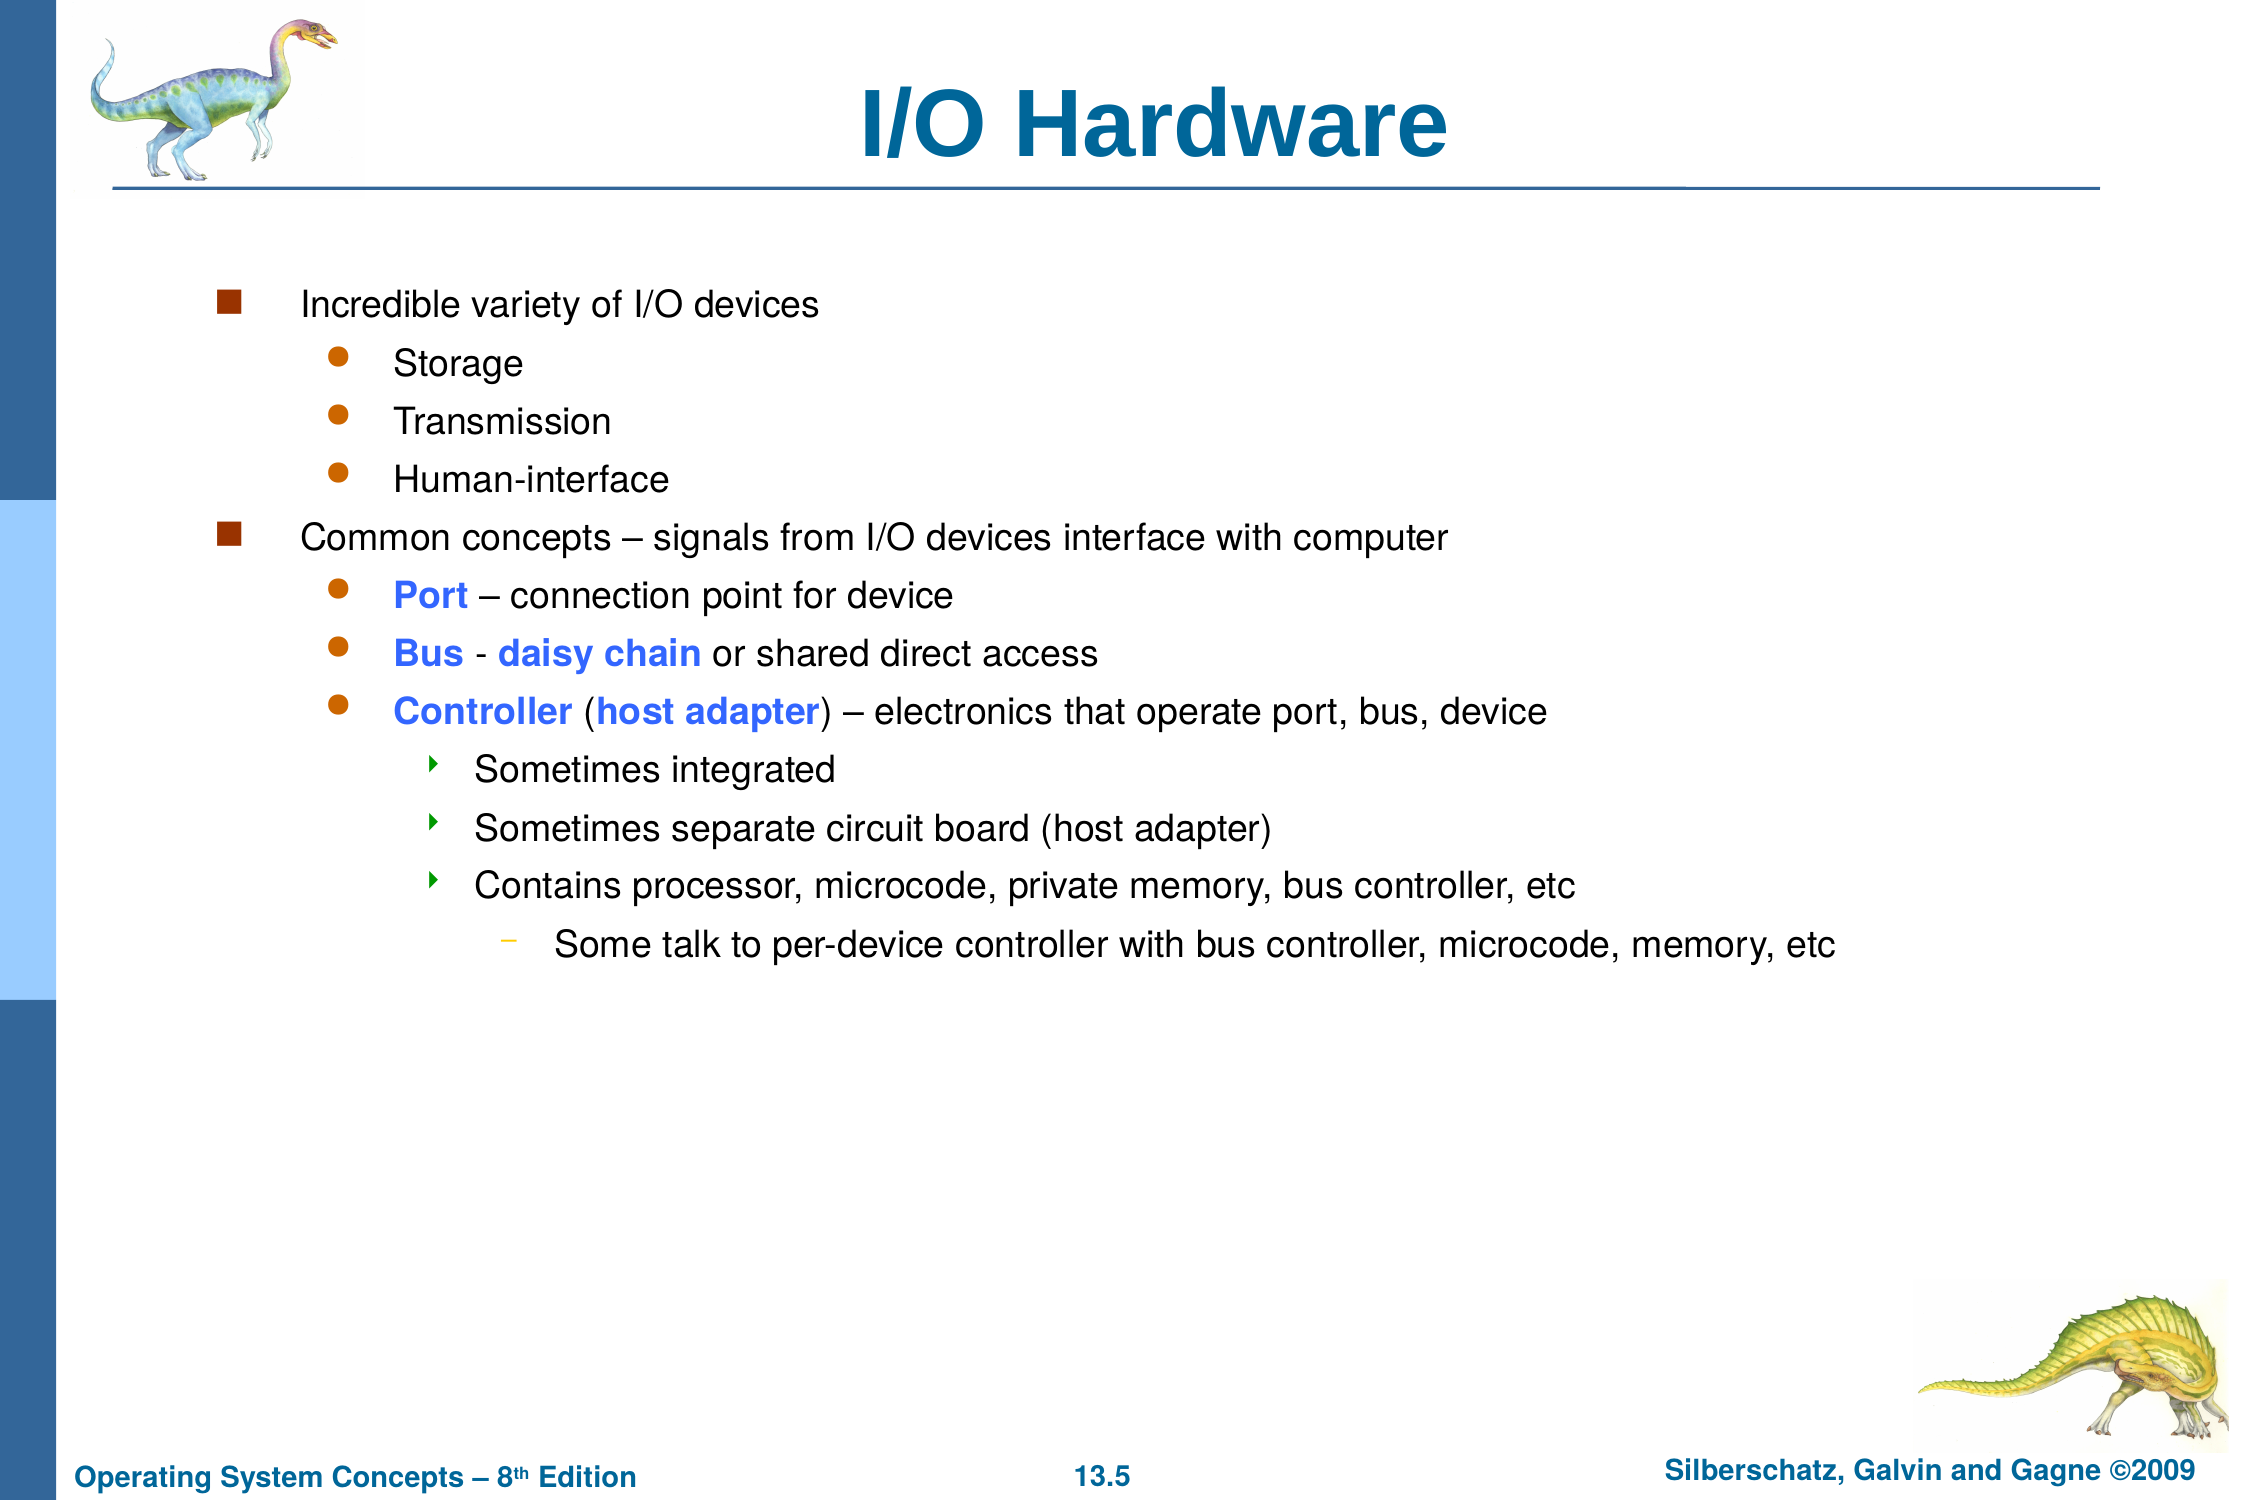

# I/O Hardware
Incredible variety of I/O devices
Storage
Transmission
Human-interface
Common concepts – signals from I/O devices interface with computer
Port – connection point for device
Bus - daisy chain or shared direct access
Controller (host adapter) – electronics that operate port, bus, device
Sometimes integrated
Sometimes separate circuit board (host adapter)
Contains processor, microcode, private memory, bus controller, etc
Some talk to per-device controller with bus controller, microcode, memory, etc